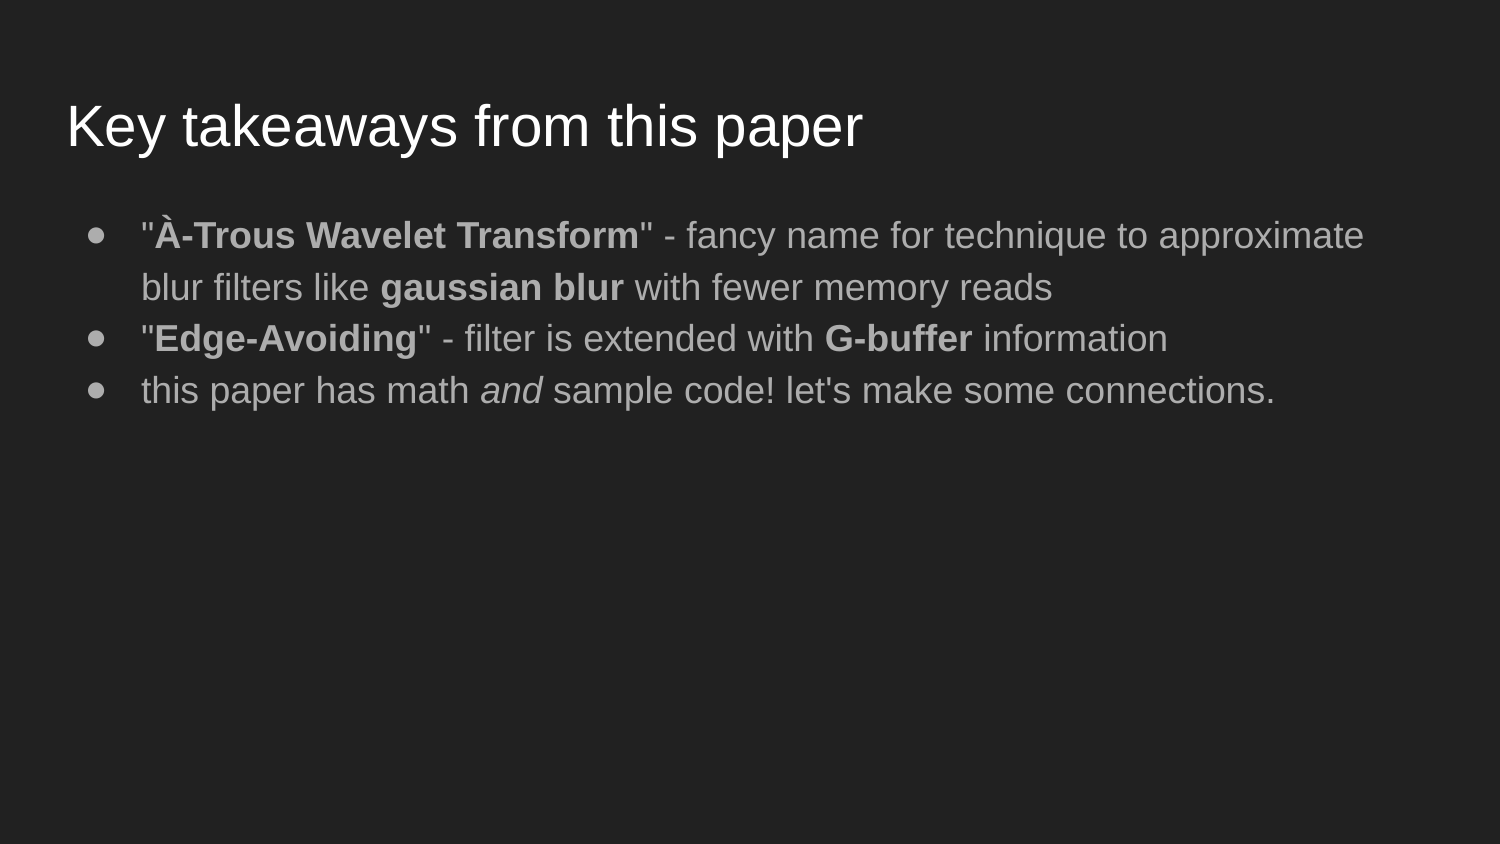

# Key takeaways from this paper
"À-Trous Wavelet Transform" - fancy name for technique to approximate blur filters like gaussian blur with fewer memory reads
"Edge-Avoiding" - filter is extended with G-buffer information
this paper has math and sample code! let's make some connections.